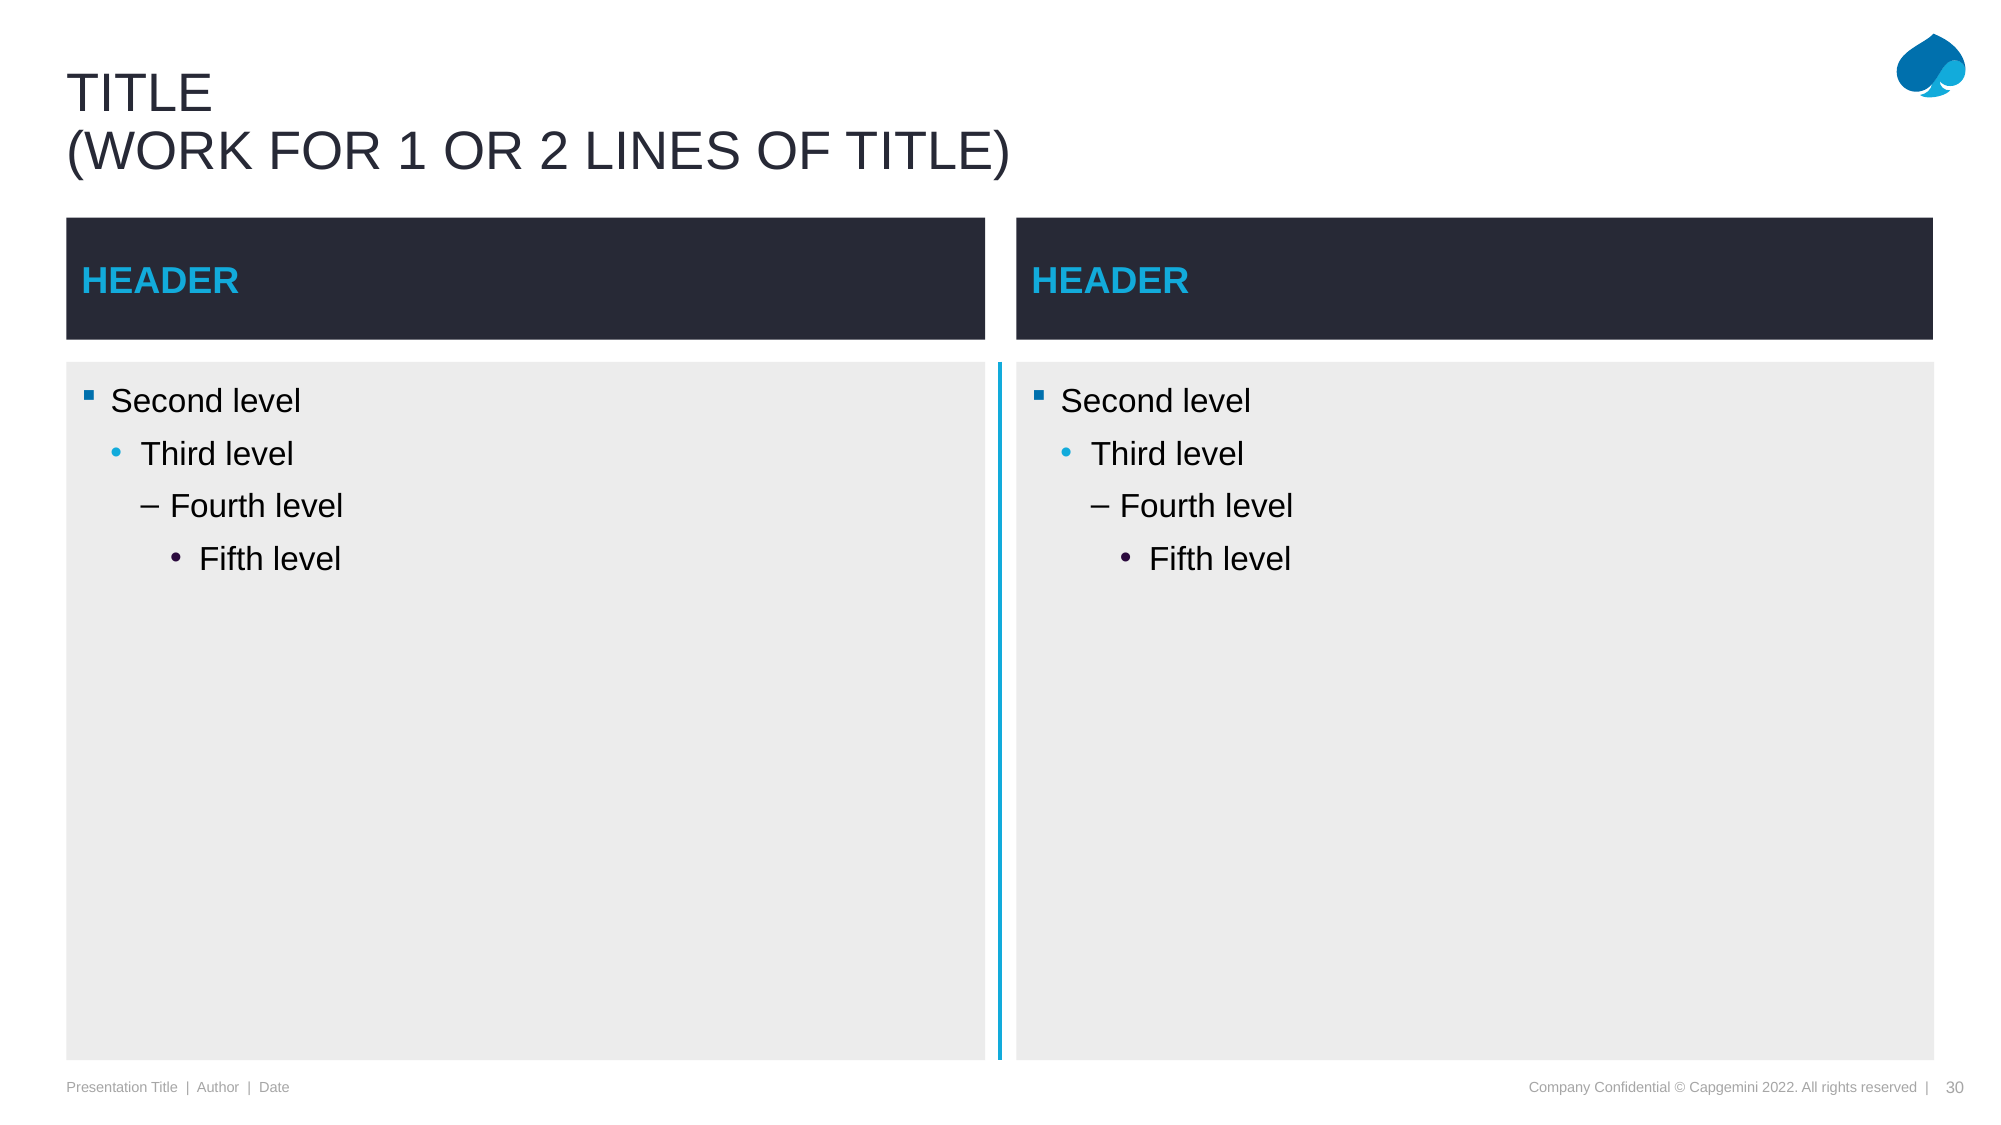

# Title (Work for 1 or 2 lines of title)
HEADER
HEADER
Second level
Third level
Fourth level
Fifth level
Second level
Third level
Fourth level
Fifth level